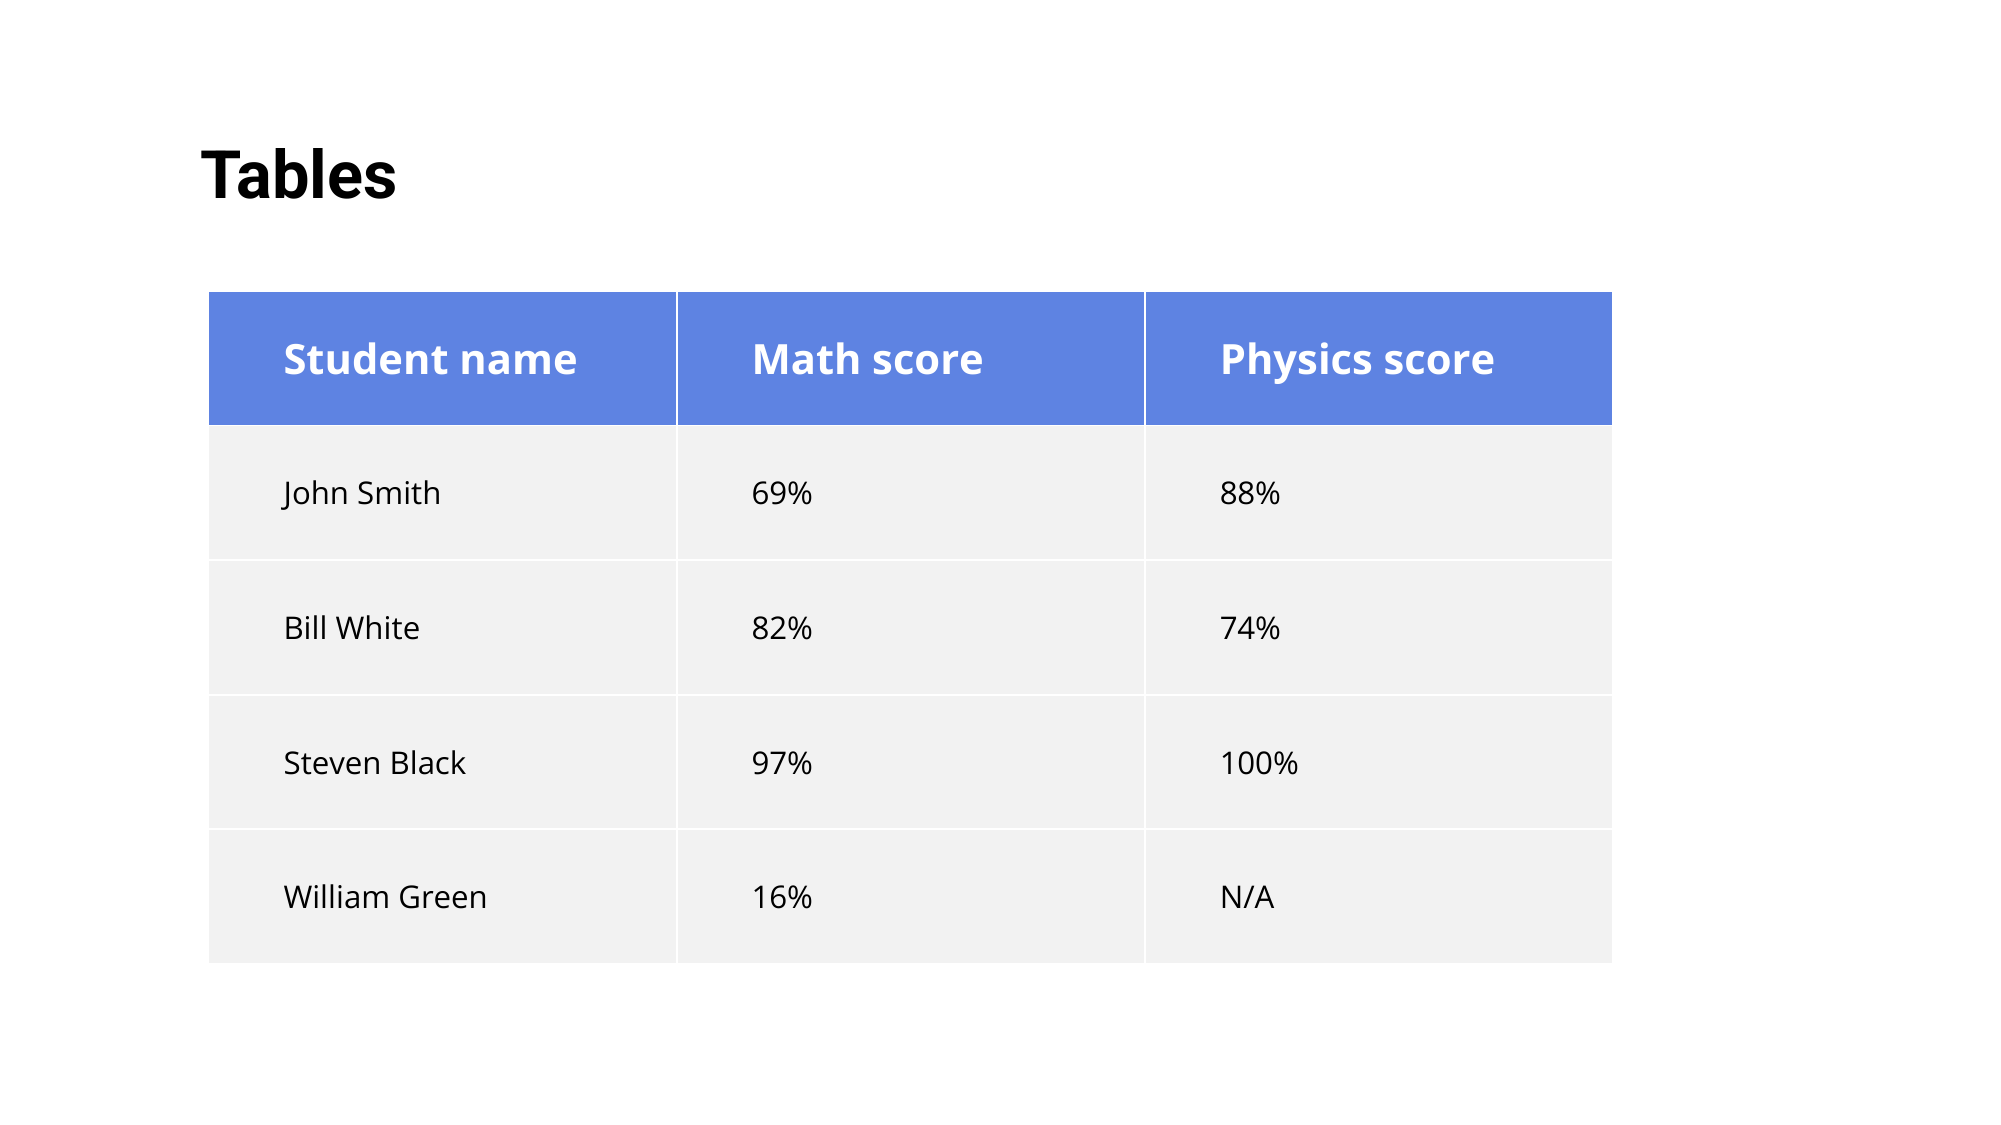

# Tables
| Student name | Math score | Physics score |
| --- | --- | --- |
| John Smith | 69% | 88% |
| Bill White | 82% | 74% |
| Steven Black | 97% | 100% |
| William Green | 16% | N/A |